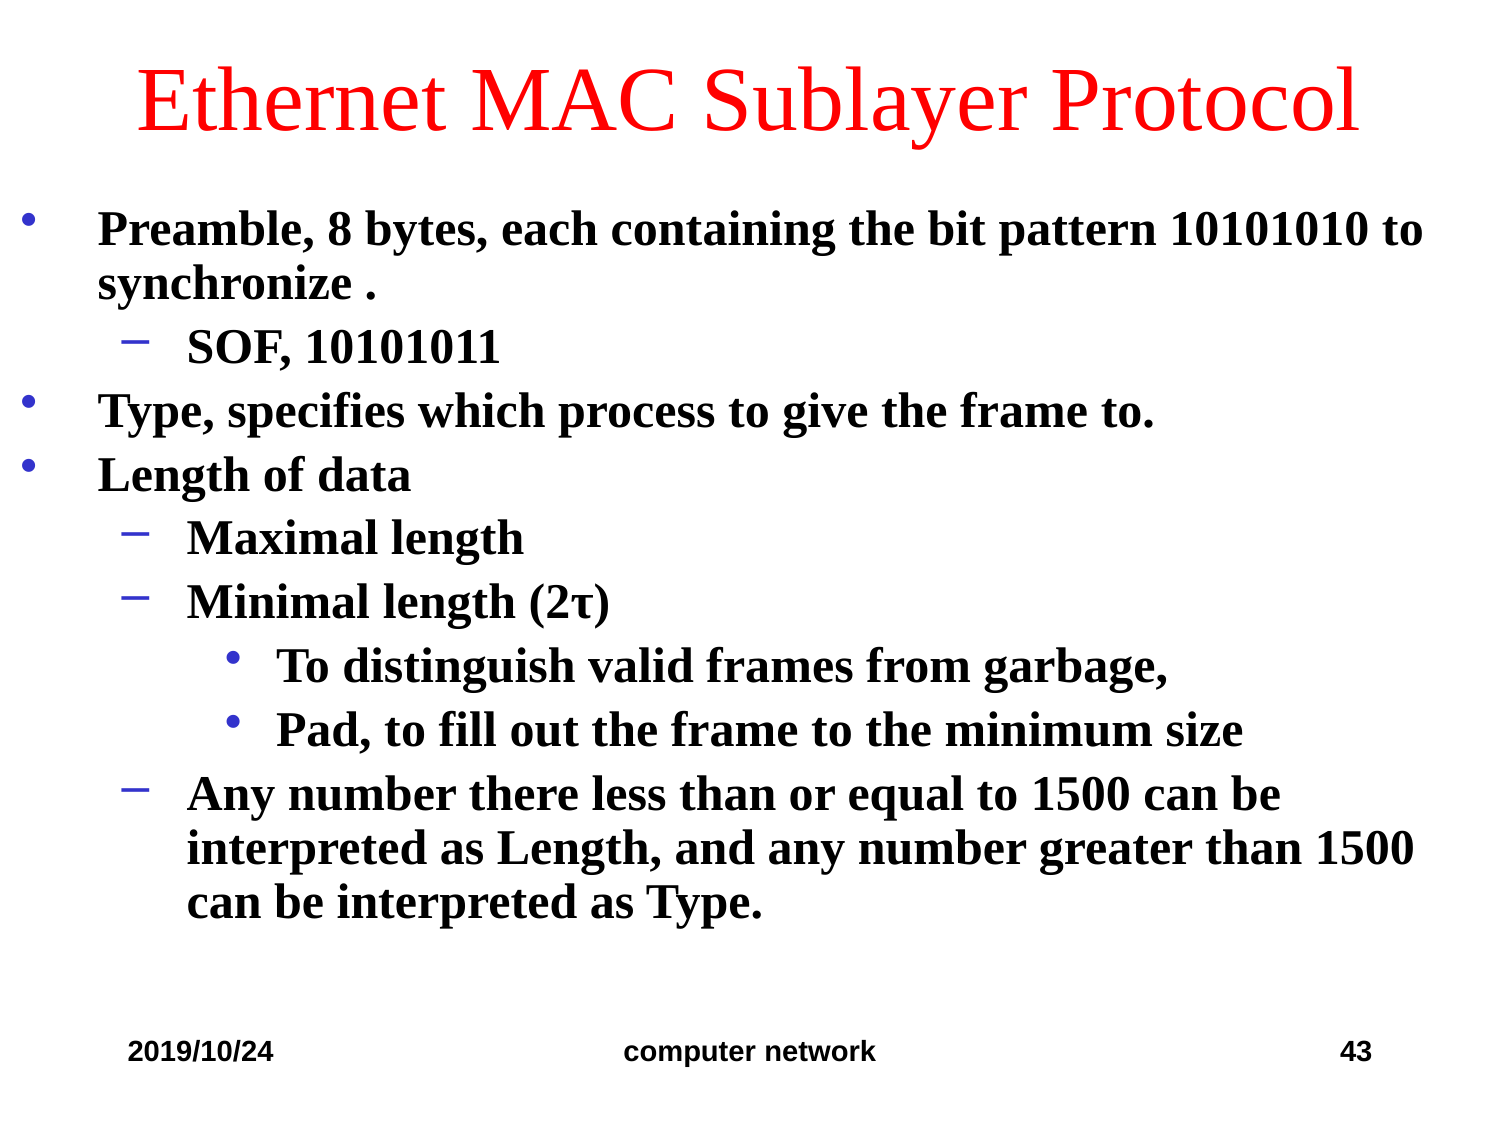

# Ethernet MAC Sublayer Protocol
Preamble, 8 bytes, each containing the bit pattern 10101010 to synchronize .
SOF, 10101011
Type, specifies which process to give the frame to.
Length of data
Maximal length
Minimal length (2τ)
To distinguish valid frames from garbage,
Pad, to fill out the frame to the minimum size
Any number there less than or equal to 1500 can be interpreted as Length, and any number greater than 1500 can be interpreted as Type.
2019/10/24
computer network
43